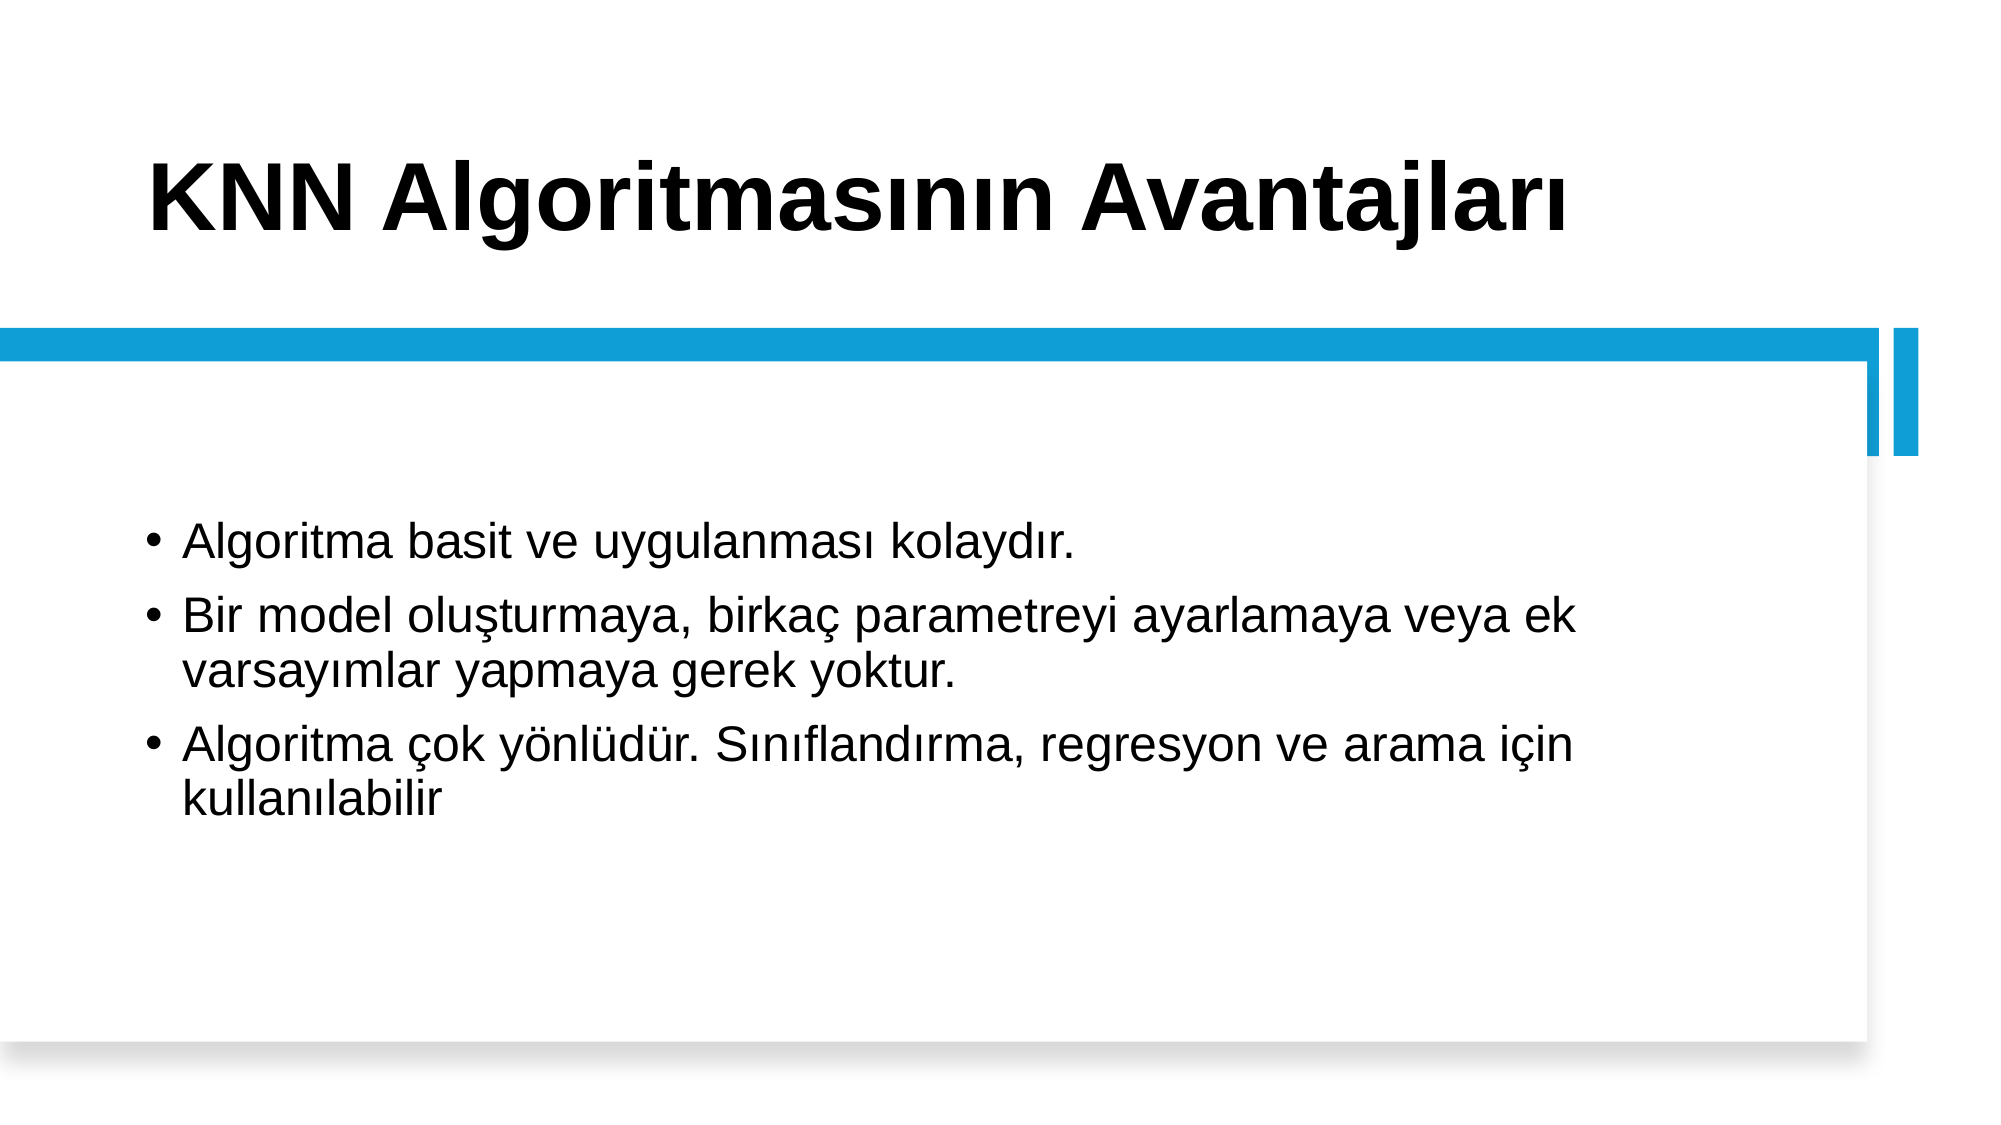

# KNN Algoritmasının Avantajları

Algoritma basit ve uygulanması kolaydır.
Bir model oluşturmaya, birkaç parametreyi ayarlamaya veya ek varsayımlar yapmaya gerek yoktur.
Algoritma çok yönlüdür. Sınıflandırma, regresyon ve arama için kullanılabilir